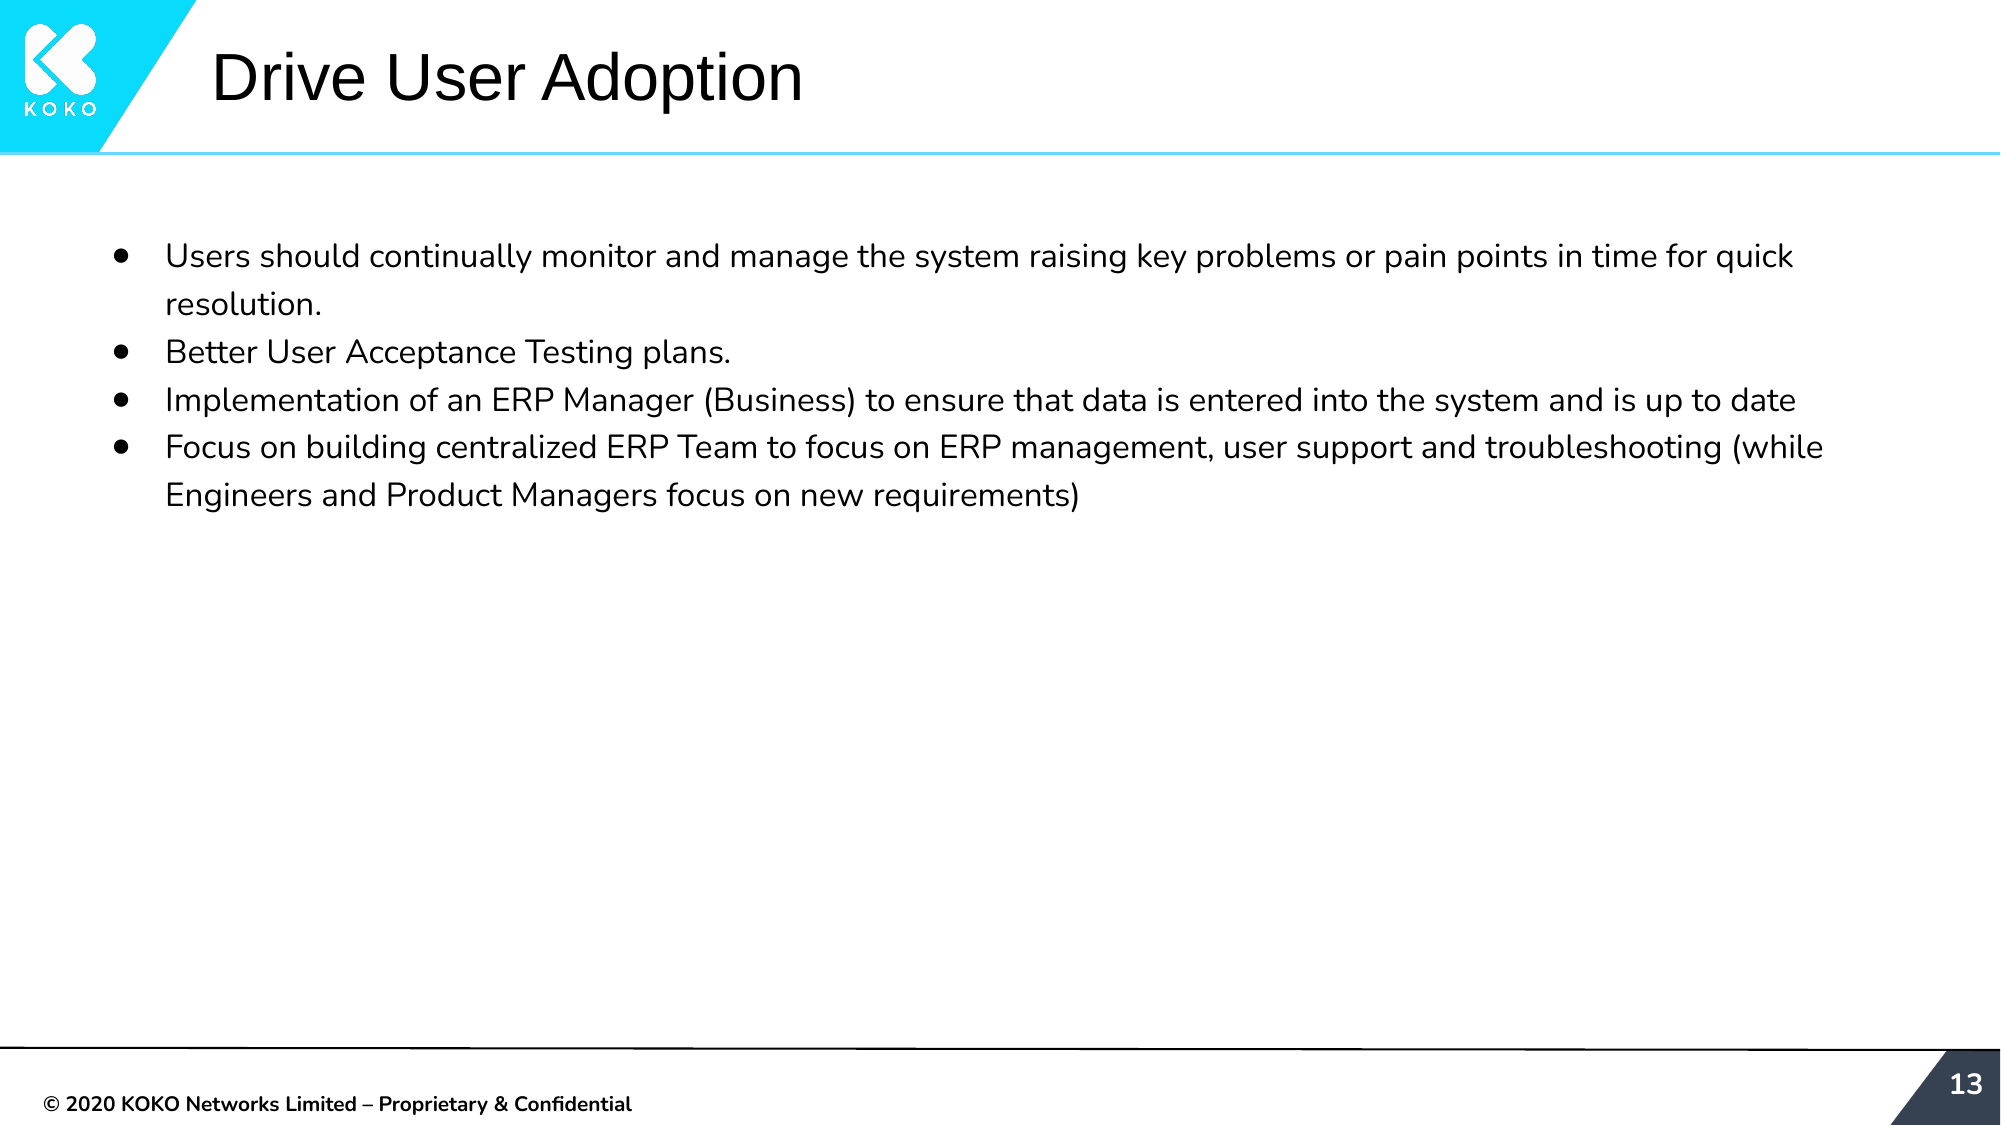

# Drive User Adoption
Users should continually monitor and manage the system raising key problems or pain points in time for quick resolution.
Better User Acceptance Testing plans.
Implementation of an ERP Manager (Business) to ensure that data is entered into the system and is up to date
Focus on building centralized ERP Team to focus on ERP management, user support and troubleshooting (while Engineers and Product Managers focus on new requirements)
13